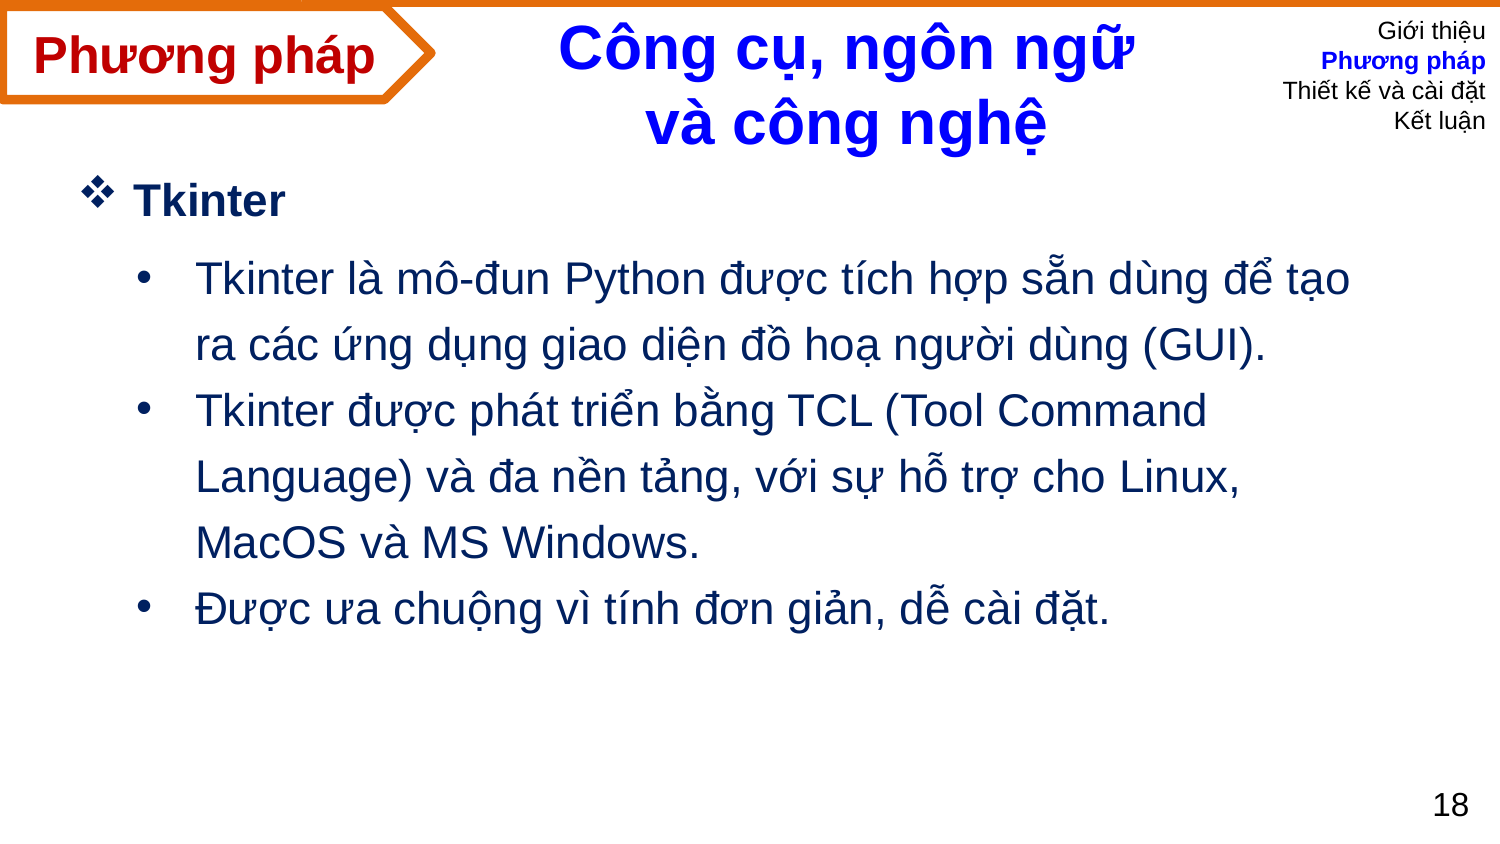

Công cụ, ngôn ngữ và công nghệ

Phương pháp
Giới thiệu
Phương pháp
Thiết kế và cài đặt
Kết luận
Tkinter
Tkinter là mô-đun Python được tích hợp sẵn dùng để tạo ra các ứng dụng giao diện đồ hoạ người dùng (GUI).
Tkinter được phát triển bằng TCL (Tool Command Language) và đa nền tảng, với sự hỗ trợ cho Linux, MacOS và MS Windows.
Được ưa chuộng vì tính đơn giản, dễ cài đặt.
18